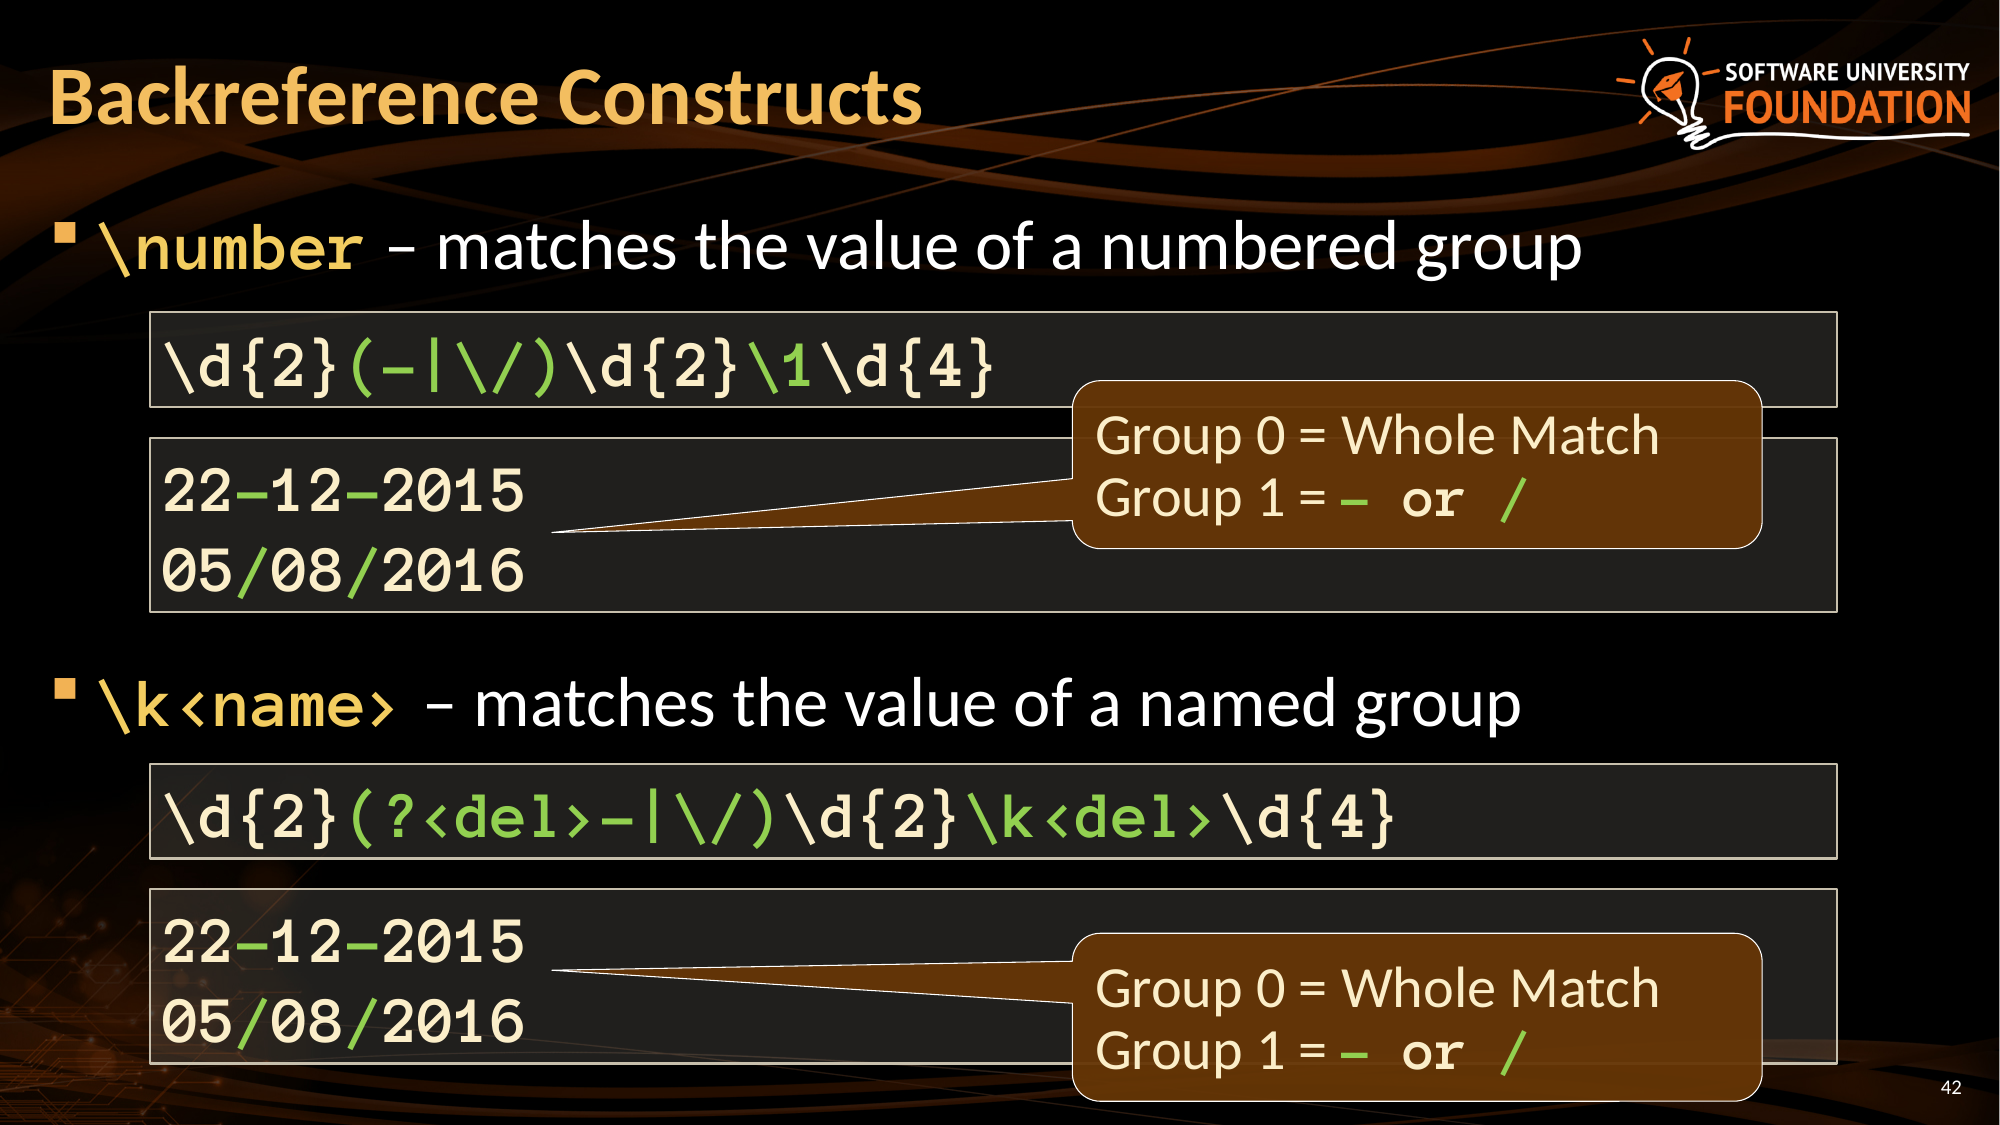

# Backreference Constructs
\number – matches the value of a numbered group

\k<name> – matches the value of a named group

\d{2}(-|\/)\d{2}\1\d{4}
Group 0 = Whole Match
Group 1 = - or /
22-12-2015
05/08/2016
\d{2}(?<del>-|\/)\d{2}\k<del>\d{4}
22-12-2015
05/08/2016
Group 0 = Whole Match
Group 1 = - or /
42